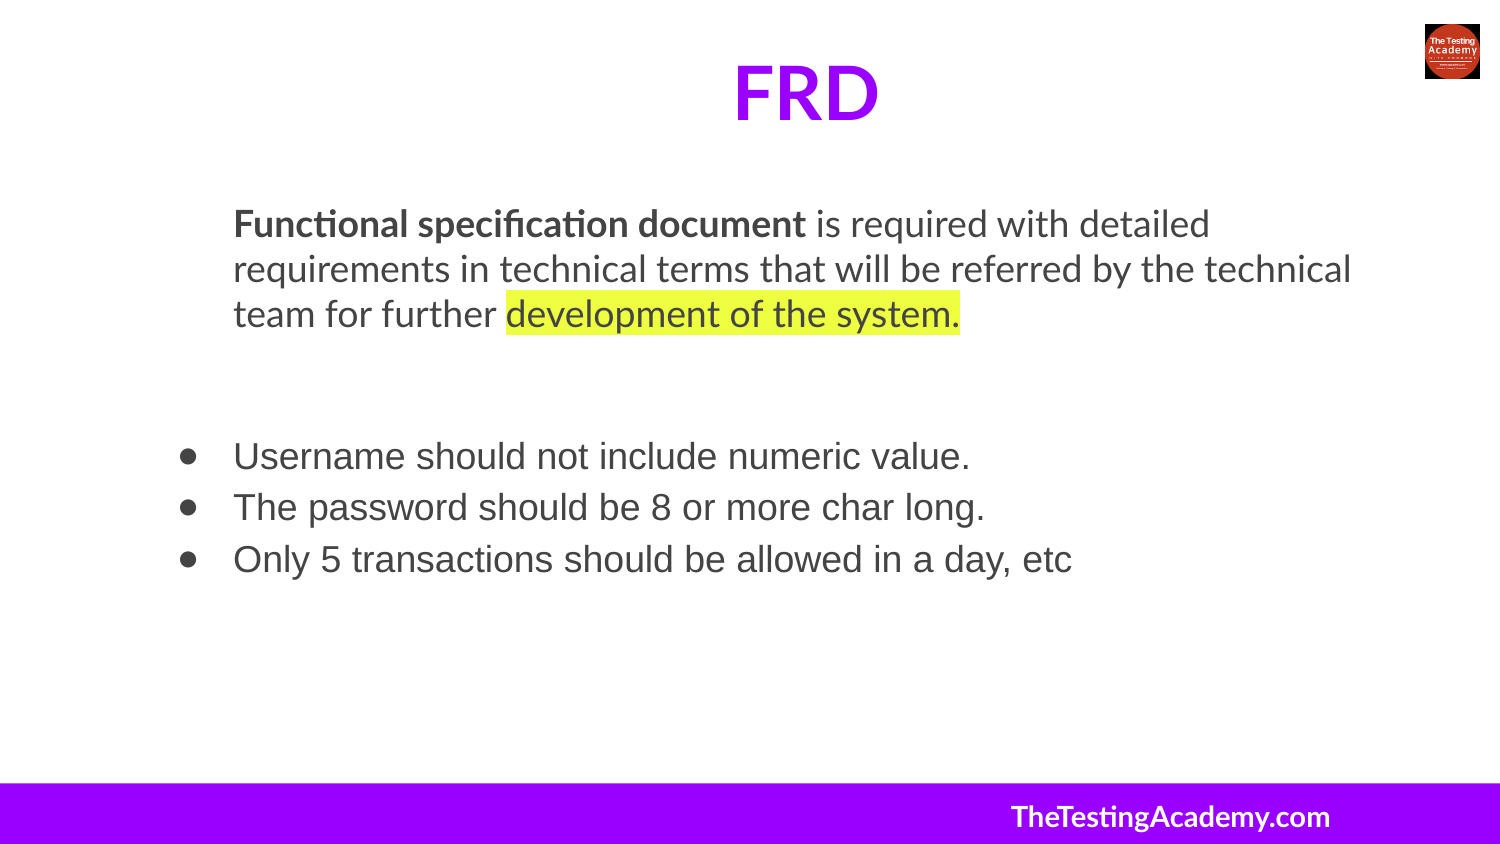

# FRD
Functional specification document is required with detailed requirements in technical terms that will be referred by the technical team for further development of the system.

Username should not include numeric value.
The password should be 8 or more char long.
Only 5 transactions should be allowed in a day, etc